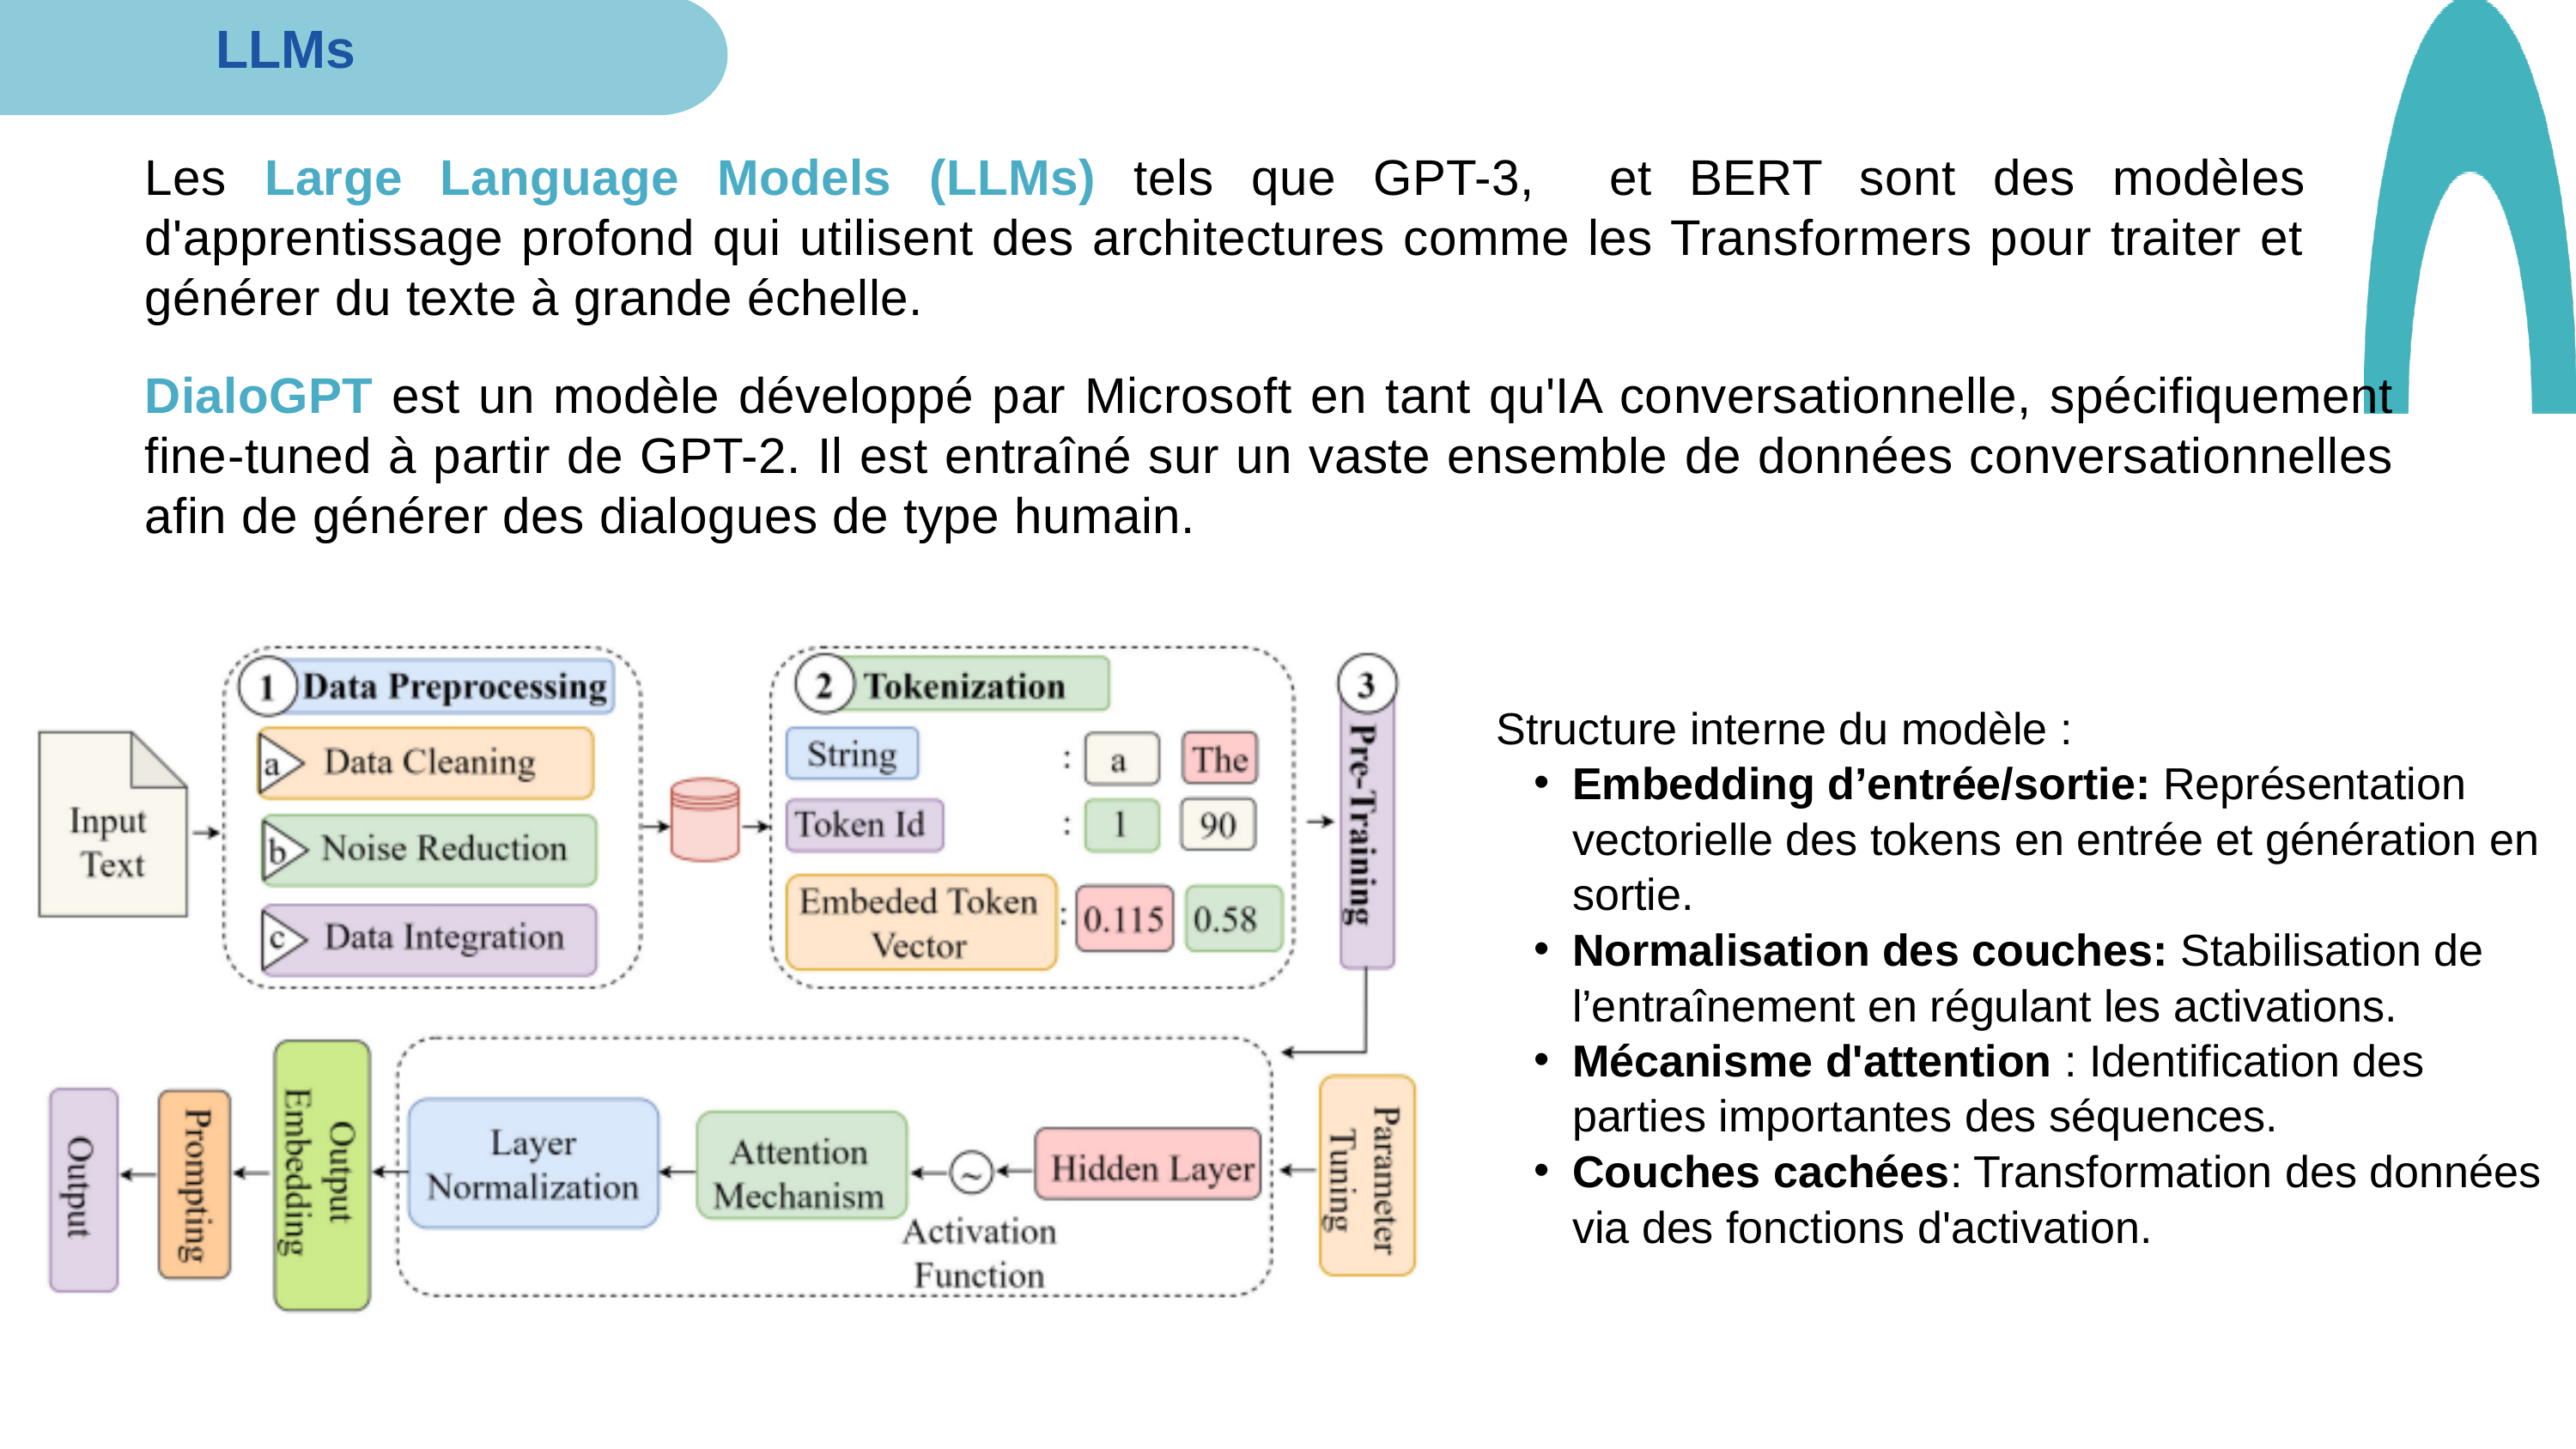

LLMs

Les Large Language Models (LLMs) tels que GPT-3,  et BERT sont des modèles d'apprentissage profond qui utilisent des architectures comme les Transformers pour traiter et générer du texte à grande échelle.
DialoGPT est un modèle développé par Microsoft en tant qu'IA conversationnelle, spécifiquement fine-tuned à partir de GPT-2. Il est entraîné sur un vaste ensemble de données conversationnelles afin de générer des dialogues de type humain.

Structure interne du modèle :
Embedding d’entrée/sortie: Représentation vectorielle des tokens en entrée et génération en sortie.
Normalisation des couches: Stabilisation de l’entraînement en régulant les activations.
Mécanisme d'attention : Identification des parties importantes des séquences.
Couches cachées: Transformation des données via des fonctions d'activation.